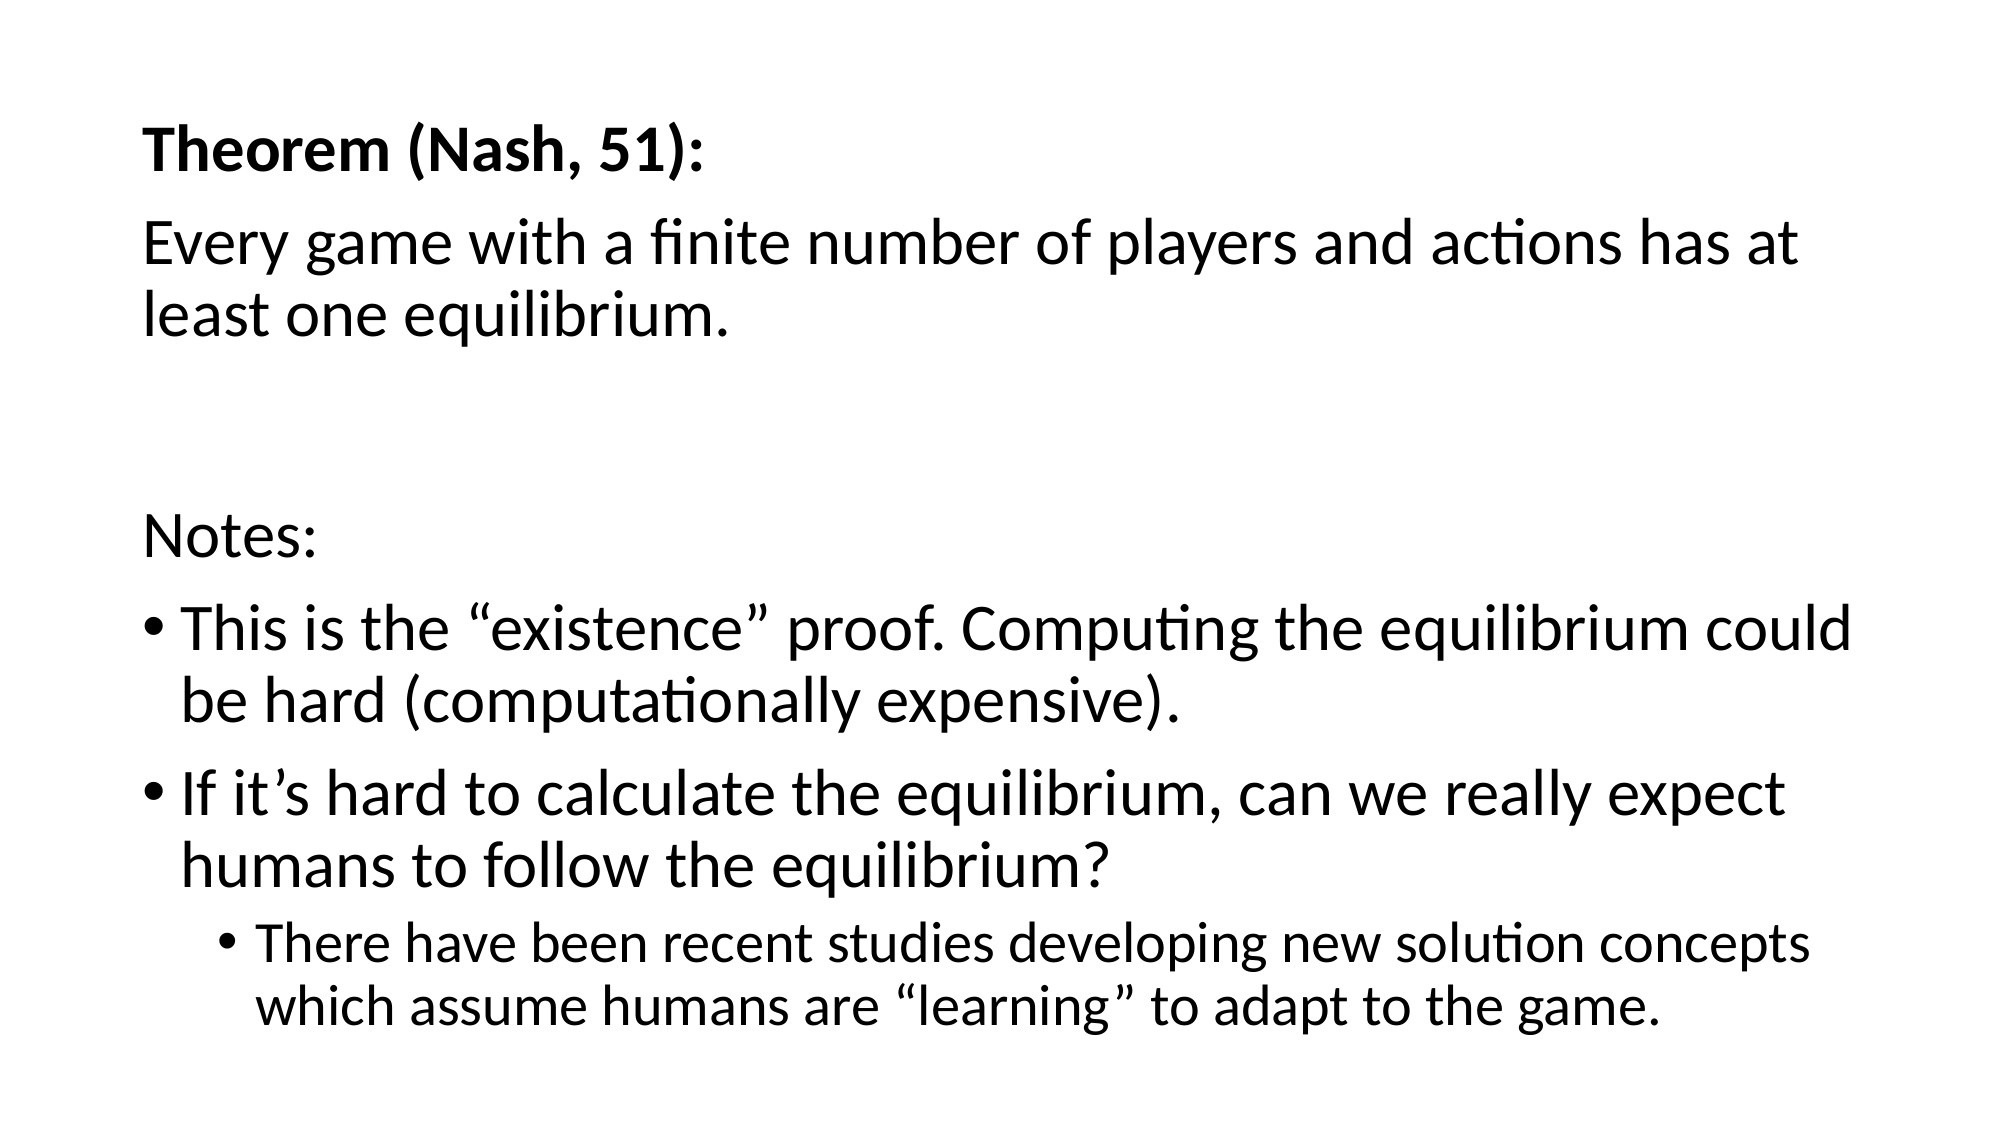

Theorem (Nash, 51):
Every game with a finite number of players and actions has at least one equilibrium.
Notes:
This is the “existence” proof. Computing the equilibrium could be hard (computationally expensive).
If it’s hard to calculate the equilibrium, can we really expect humans to follow the equilibrium?
There have been recent studies developing new solution concepts which assume humans are “learning” to adapt to the game.